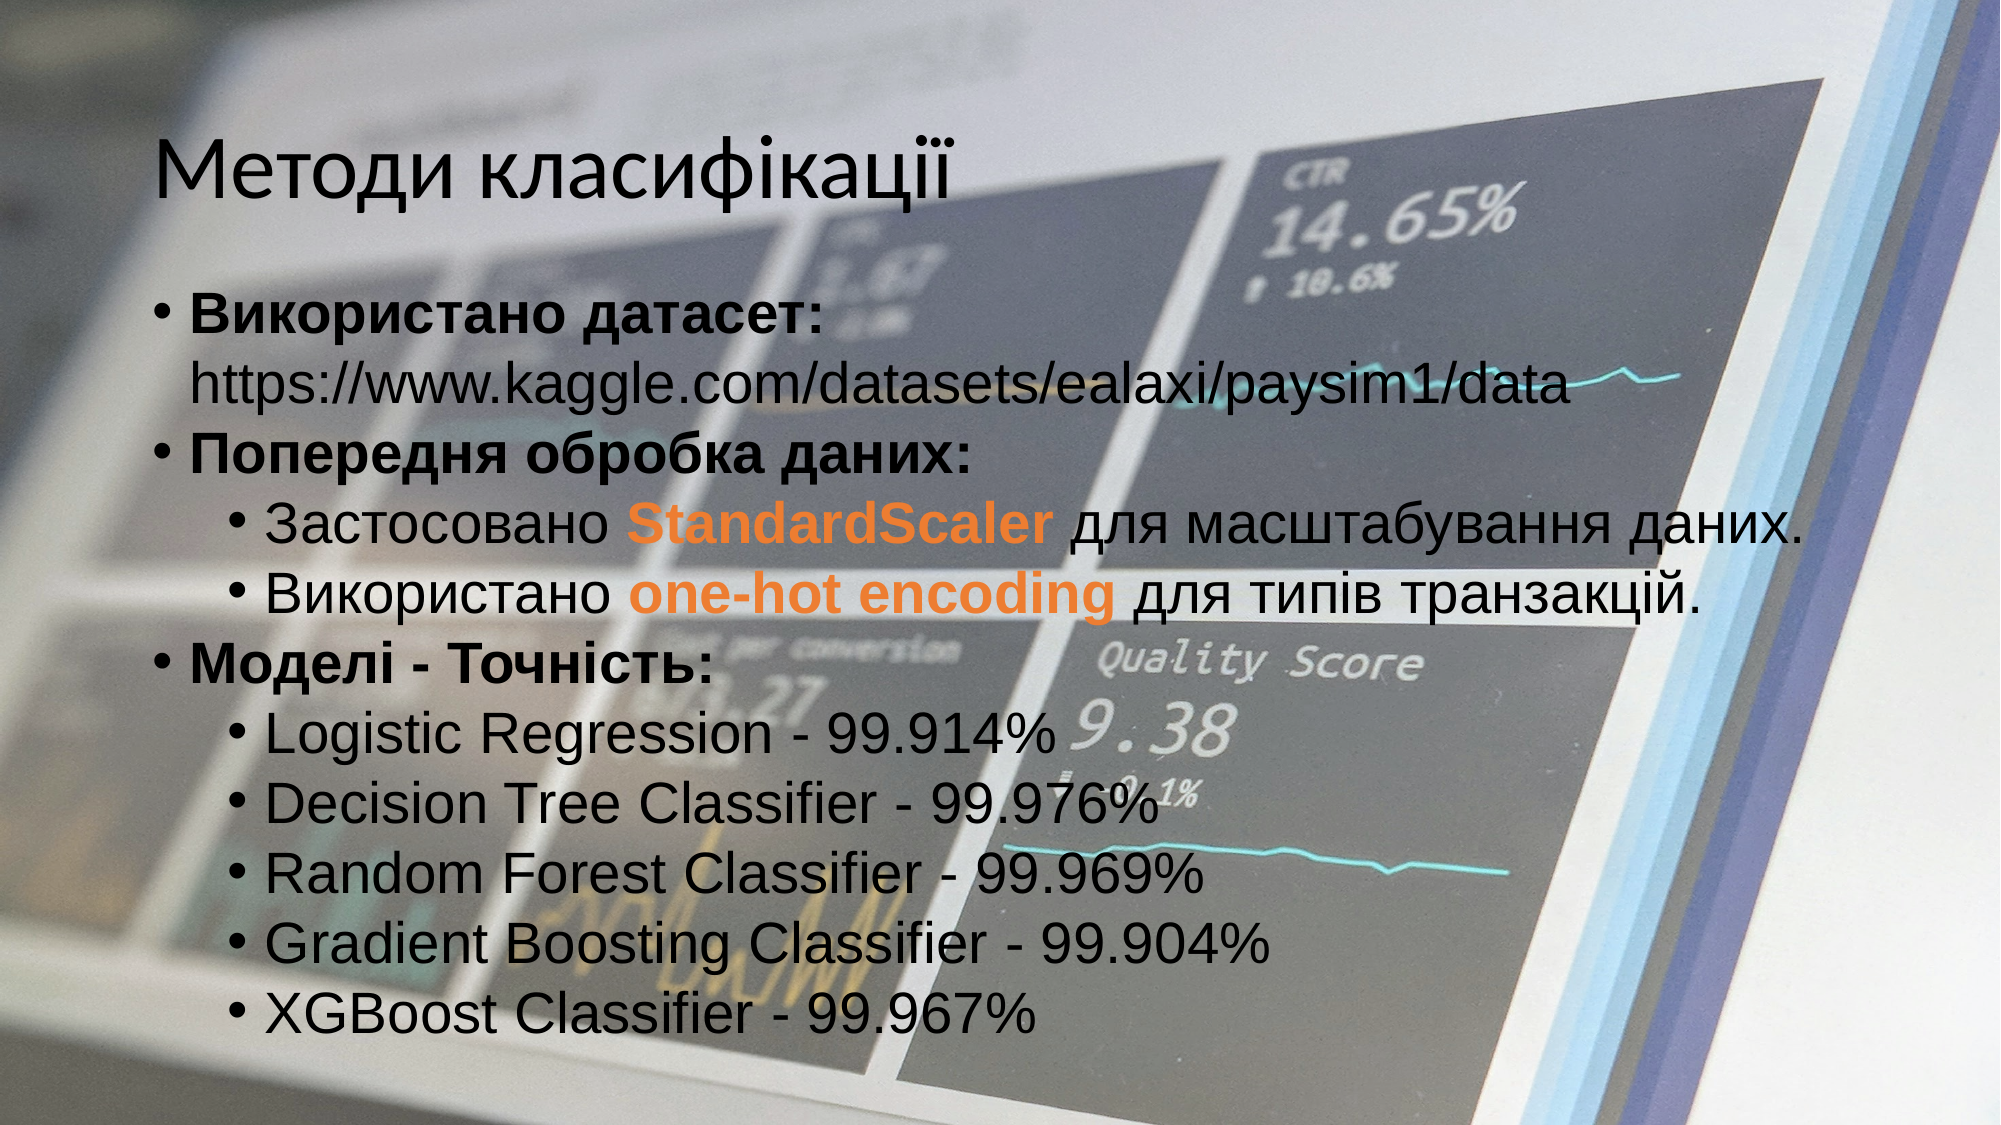

# Методи класифікації
Використано датасет: https://www.kaggle.com/datasets/ealaxi/paysim1/data
Попередня обробка даних:
Застосовано StandardScaler для масштабування даних.
Використано one-hot encoding для типів транзакцій.
Моделі - Точність:
Logistic Regression - 99.914%
Decision Tree Classifier - 99.976%
Random Forest Classifier - 99.969%
Gradient Boosting Classifier - 99.904%
XGBoost Classifier - 99.967%